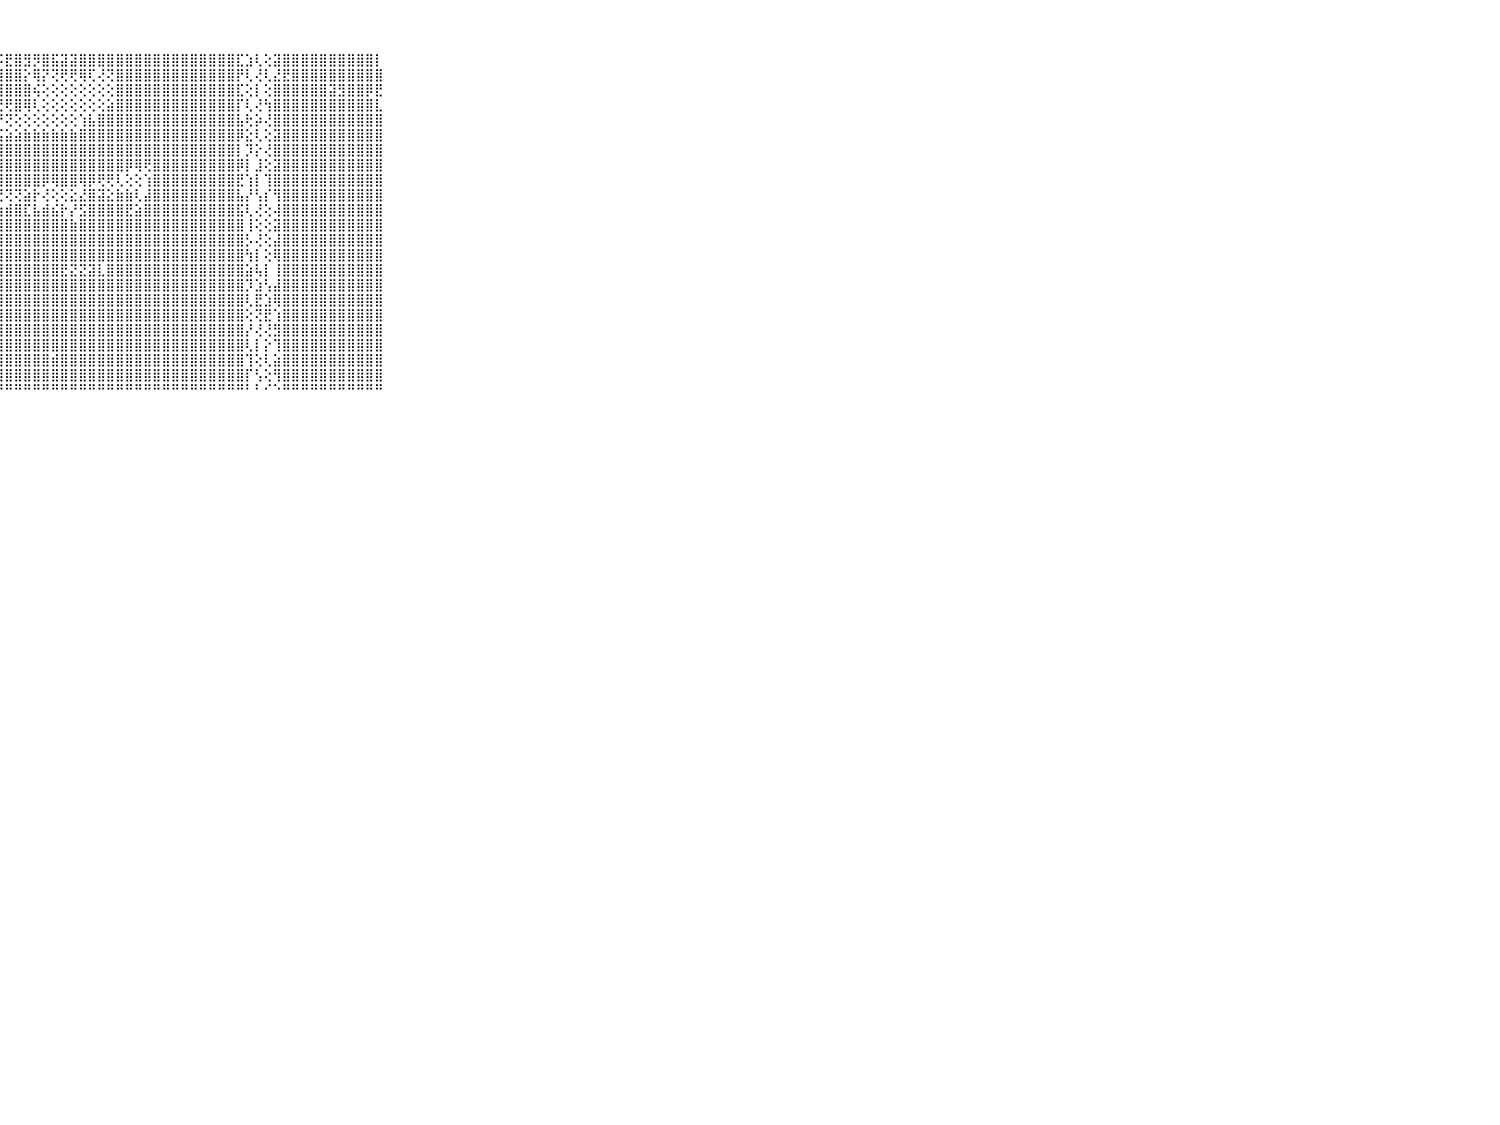

⠀⠀⠀⠀⠀⠀⠀⠀⠀⠀⠀⣿⣿⣿⣿⣿⣿⣿⣿⣿⣿⣿⣿⡿⢟⣏⡻⡯⣟⣿⣻⡻⣿⣯⣽⣽⣿⣿⣿⣿⣿⣿⣿⣿⣿⣿⣿⣿⣿⣿⣿⣿⣿⣏⣱⢇⢕⣽⣿⣿⣿⣿⣿⣿⣿⣿⣿⣿⡇⠀⠀⠀⠀⠀⠀⠀⠀⠀⠀⠀⠀
⠀⠀⠀⠀⠀⠀⠀⠀⠀⠀⠀⣿⣿⣿⣿⣿⣿⣿⣿⣿⣿⡿⢿⣻⣿⣿⣿⣿⣿⣿⡕⢿⡝⢝⢟⢟⢿⢏⢜⢝⣿⣿⣿⣿⣿⣿⣿⣿⣿⣿⣿⣿⣿⡟⢇⢜⢇⣜⣟⣿⣿⣿⣿⣿⣿⣿⣿⣿⣿⠀⠀⠀⠀⠀⠀⠀⠀⠀⠀⠀⠀
⠀⠀⠀⠀⠀⠀⠀⠀⠀⠀⠀⣿⣿⣿⣿⣿⣿⣿⣿⡿⣕⢕⣺⣽⣿⡿⣿⣿⣿⣿⣿⢮⢕⢕⢕⢕⢕⢕⢕⢕⣿⣿⣿⣿⣿⣿⣿⣿⣿⣿⣿⣿⣿⣏⢕⡇⢕⣿⣿⣿⣿⣿⣿⣽⣻⣿⣿⡿⣟⠀⠀⠀⠀⠀⠀⠀⠀⠀⠀⠀⠀
⠀⠀⠀⠀⠀⠀⠀⠀⠀⠀⠀⣿⣿⣿⣿⣿⣿⣿⡿⢹⢱⣾⣿⡟⢝⢱⢵⢟⢟⣿⢿⢇⢕⢕⢕⢕⢕⢕⢕⣵⣿⣿⣿⣿⣿⣿⣿⣿⣿⣿⣿⣿⣿⡏⢇⢜⢳⣿⣿⣿⣿⣿⣿⣿⣿⣿⣿⣿⣇⠀⠀⠀⠀⠀⠀⠀⠀⠀⠀⠀⠀
⠀⠀⠀⠀⠀⠀⠀⠀⠀⠀⠀⣿⣿⣿⣿⣿⣿⡿⢷⢷⣿⣿⣿⡟⢜⢗⣿⡟⢝⢕⢕⢕⢕⢕⢕⢕⢱⣧⣿⣿⣿⣿⣿⣿⣿⣿⣿⣿⣿⣿⣿⣿⣿⣧⢗⡵⢜⣿⣿⣿⣿⣿⣿⣿⣿⣿⣿⣿⣿⠀⠀⠀⠀⠀⠀⠀⠀⠀⠀⠀⠀
⠀⠀⠀⠀⠀⠀⠀⠀⠀⠀⠀⣿⣿⣿⣿⣿⣿⢇⢕⢜⢿⢧⡜⢕⢕⢕⢜⢫⣵⣵⣷⣷⣷⣷⣷⣷⣿⣿⣿⣿⣿⣿⣿⣿⣿⣿⣿⣿⣿⣿⣿⣿⣿⡿⣕⢇⢕⣽⣿⣿⣿⣿⣿⣿⣿⣿⣿⣿⣿⠀⠀⠀⠀⠀⠀⠀⠀⠀⠀⠀⠀
⠀⠀⠀⠀⠀⠀⠀⠀⠀⠀⠀⣿⣿⣿⣿⣿⣿⢕⢕⢕⢕⢕⢕⢕⢕⢱⣾⣿⣿⣿⣿⣿⣿⣿⣿⣿⣿⣿⣿⣿⣿⣿⣿⣿⣿⣿⣿⣿⣿⣿⣿⣿⣿⡇⡹⡕⢜⣿⣿⣿⣿⣿⣿⣿⣿⣿⣿⣿⣿⠀⠀⠀⠀⠀⠀⠀⠀⠀⠀⠀⠀
⠀⠀⠀⠀⠀⠀⠀⠀⠀⠀⠀⣿⣿⣿⣿⣿⣿⢕⢕⢕⢕⢕⢕⢕⢕⣼⣿⣿⣿⣿⣿⣿⣿⣿⣿⣿⣿⣿⣿⣿⣿⡿⢿⢟⣿⣿⣿⣿⣿⣿⣿⣿⣿⡿⡇⣸⢕⣽⣿⣿⣿⣿⣿⣿⣿⣿⣿⣿⣿⠀⠀⠀⠀⠀⠀⠀⠀⠀⠀⠀⠀
⠀⠀⠀⠀⠀⠀⠀⠀⠀⠀⠀⣿⣿⣿⣿⣿⣿⢕⢕⢕⢕⢕⢕⢕⣾⣿⣿⣿⣿⣿⣿⣿⡿⢿⣿⣿⢿⡿⢟⢟⢇⢕⢕⢱⣿⣿⣿⣿⣿⣿⣿⣿⣿⣟⢱⡇⢹⣿⣿⣿⣿⣿⣿⣿⣿⣿⣿⣿⣿⠀⠀⠀⠀⠀⠀⠀⠀⠀⠀⠀⠀
⠀⠀⠀⠀⠀⠀⠀⠀⠀⠀⠀⣿⣿⣿⣿⣿⣿⡇⢕⢕⢕⢕⢕⢕⢜⢟⢟⢝⢝⢝⣵⡗⢜⢕⢕⣕⣜⣿⣽⣕⣷⣷⢇⣼⣿⣿⣿⣿⣿⣿⣿⣿⣿⣧⡜⢣⡎⢻⣿⣿⣿⣿⣿⣿⣿⣿⣿⣿⣿⠀⠀⠀⠀⠀⠀⠀⠀⠀⠀⠀⠀
⠀⠀⠀⠀⠀⠀⠀⠀⠀⠀⠀⣿⣿⣿⣿⣿⣿⣧⢕⢕⣕⡕⢕⢕⢕⣱⣵⣷⣾⣿⣏⣧⣾⣮⡗⡜⣫⣿⣿⣿⣿⣟⣵⣿⣿⣿⣿⣿⣿⣿⣿⣿⣿⣯⢇⢜⢕⢼⣿⣿⣿⣿⣿⣿⣿⣿⣿⣿⣿⠀⠀⠀⠀⠀⠀⠀⠀⠀⠀⠀⠀
⠀⠀⠀⠀⠀⠀⠀⠀⠀⠀⠀⣿⣿⣿⣿⣿⣿⣿⣷⣿⣿⣿⣷⣷⣼⣿⣿⣿⣿⣿⣿⣿⣿⣿⣿⣷⣿⣿⣿⣿⣿⣿⣿⣿⣿⣿⣿⣿⣿⣿⣿⣿⣿⣿⢸⢕⢕⣽⣿⣿⣿⣿⣿⣿⣿⣿⣿⣿⣿⠀⠀⠀⠀⠀⠀⠀⠀⠀⠀⠀⠀
⠀⠀⠀⠀⠀⠀⠀⠀⠀⠀⠀⣿⣿⣿⣿⣿⣿⣿⣿⣿⣿⣿⣟⣿⣿⣿⣿⣿⣿⣿⣿⣿⣿⣿⣿⣿⣿⣿⣿⣿⣿⣿⣿⣿⣿⣿⣿⣿⣿⣿⣿⣿⣿⣿⡣⢜⢕⣼⣿⣿⣿⣿⣿⣿⣿⣿⣿⣿⣿⠀⠀⠀⠀⠀⠀⠀⠀⠀⠀⠀⠀
⠀⠀⠀⠀⠀⠀⠀⠀⠀⠀⠀⣿⣿⣿⣿⣿⣿⣿⣿⣿⡿⣿⣿⣿⣿⣿⣿⣿⣿⣿⣿⣿⣿⣿⣿⣿⣿⣿⣿⣿⣿⣿⣿⣿⣿⣿⣿⣿⣿⣿⣿⣿⣿⣿⢳⡇⢕⢿⣿⣿⣿⣿⣿⣿⣿⣿⣿⣿⣿⠀⠀⠀⠀⠀⠀⠀⠀⠀⠀⠀⠀
⠀⠀⠀⠀⠀⠀⠀⠀⠀⠀⠀⣿⣿⣿⣿⣿⣿⣿⣿⣿⣿⣿⣿⣿⣿⣿⣿⣿⣿⣿⣿⣿⣿⣿⣟⣝⣝⣽⣇⣿⣿⣿⣿⣿⣿⣿⣿⣿⣿⣿⣿⣿⣿⣿⣵⢧⡇⢸⣿⣿⣿⣿⣿⣿⣿⣿⣿⣿⣿⠀⠀⠀⠀⠀⠀⠀⠀⠀⠀⠀⠀
⠀⠀⠀⠀⠀⠀⠀⠀⠀⠀⠀⣿⣿⣿⣿⣿⣿⣿⣿⣿⣟⣿⣿⣿⣿⣿⣿⣿⣿⣿⣿⣿⣿⣿⣿⣿⣿⣿⣿⣿⣿⣿⣿⣿⣿⣿⣿⣿⣿⣿⣿⣿⣿⣿⡹⣱⢣⣼⣿⣿⣿⣿⣿⣿⣿⣿⣿⣿⣿⠀⠀⠀⠀⠀⠀⠀⠀⠀⠀⠀⠀
⠀⠀⠀⠀⠀⠀⠀⠀⠀⠀⠀⣿⣿⣿⣿⣿⣿⣿⣿⣿⣿⣧⡝⢿⣿⣿⣿⣿⣿⣿⣿⣿⣿⣿⣿⣿⣿⣿⣿⣿⣿⣿⣿⣿⣿⣿⣿⣿⣿⣿⣿⣿⣿⣿⢇⣟⣱⢿⣿⣿⣿⣿⣿⣿⣿⣿⣿⣿⣿⠀⠀⠀⠀⠀⠀⠀⠀⠀⠀⠀⠀
⠀⠀⠀⠀⠀⠀⠀⠀⠀⠀⠀⣿⣿⣿⣿⣿⣿⣿⣿⣿⣿⣿⣿⣮⣿⣿⣿⣿⣿⣿⣿⣿⣿⣿⣿⣿⣿⣿⣿⣿⣿⣿⣿⣿⣿⣿⣿⣿⣿⣿⣿⣿⣿⣿⢕⢝⣟⢱⣿⣿⣿⣿⣿⣿⣿⣿⣿⣿⣿⠀⠀⠀⠀⠀⠀⠀⠀⠀⠀⠀⠀
⠀⠀⠀⠀⠀⠀⠀⠀⠀⠀⠀⣿⣿⣿⣿⣿⣿⣿⣿⣿⣿⣿⣿⣿⣿⣿⣿⣿⣿⣿⣿⣿⣿⣿⣿⣿⣿⣿⣿⣿⣿⣿⣿⣿⣿⣿⣿⣿⣿⣿⣿⣿⣿⣿⡜⢜⢜⣻⣿⣿⣿⣿⣿⣿⣿⣿⣿⣿⣿⠀⠀⠀⠀⠀⠀⠀⠀⠀⠀⠀⠀
⠀⠀⠀⠀⠀⠀⠀⠀⠀⠀⠀⣿⣿⣿⣿⣿⣿⣿⣿⣿⣿⣿⣿⣿⣿⣿⣿⣿⣿⣿⣿⣿⣿⣿⣿⣿⣿⣿⣿⣿⣿⣿⣿⣿⣿⣿⣿⣿⣿⣿⣿⣿⣿⣿⢇⡇⡕⢹⣿⣿⣿⣿⣿⣿⣿⣿⣿⣿⣿⠀⠀⠀⠀⠀⠀⠀⠀⠀⠀⠀⠀
⠀⠀⠀⠀⠀⠀⠀⠀⠀⠀⠀⣿⣿⣿⣿⣿⣿⣿⣿⣿⣿⣿⣿⣿⣿⣿⣿⣿⣿⣿⣿⣿⣿⣾⣿⣿⣿⣿⣿⣿⣿⣿⣿⣿⣿⣿⣿⣿⣿⣿⣿⣿⣿⣿⢹⢕⢇⣵⣿⣿⣿⣿⣿⣿⣿⣿⣿⣿⣿⠀⠀⠀⠀⠀⠀⠀⠀⠀⠀⠀⠀
⠀⠀⠀⠀⠀⠀⠀⠀⠀⠀⠀⣿⣿⣿⣿⣿⣿⣿⣿⣿⣿⣿⣿⣿⣿⣿⣿⣿⣿⣿⣿⣿⣿⣿⣿⣿⣿⣿⣿⣿⣿⣿⣿⣿⣿⣿⣿⣿⣿⣿⣿⣿⣿⣿⡏⢣⢕⢻⣿⣿⣿⣿⣿⣿⣿⣿⣿⣿⣿⠀⠀⠀⠀⠀⠀⠀⠀⠀⠀⠀⠀
⠀⠀⠀⠀⠀⠀⠀⠀⠀⠀⠀⠛⠛⠛⠛⠛⠛⠛⠛⠛⠛⠛⠛⠛⠛⠛⠛⠛⠛⠛⠛⠛⠛⠛⠛⠛⠛⠛⠛⠛⠛⠛⠛⠛⠛⠛⠛⠛⠛⠛⠛⠛⠛⠛⠃⠃⠊⠑⠛⠛⠛⠛⠛⠛⠛⠛⠛⠛⠛⠀⠀⠀⠀⠀⠀⠀⠀⠀⠀⠀⠀